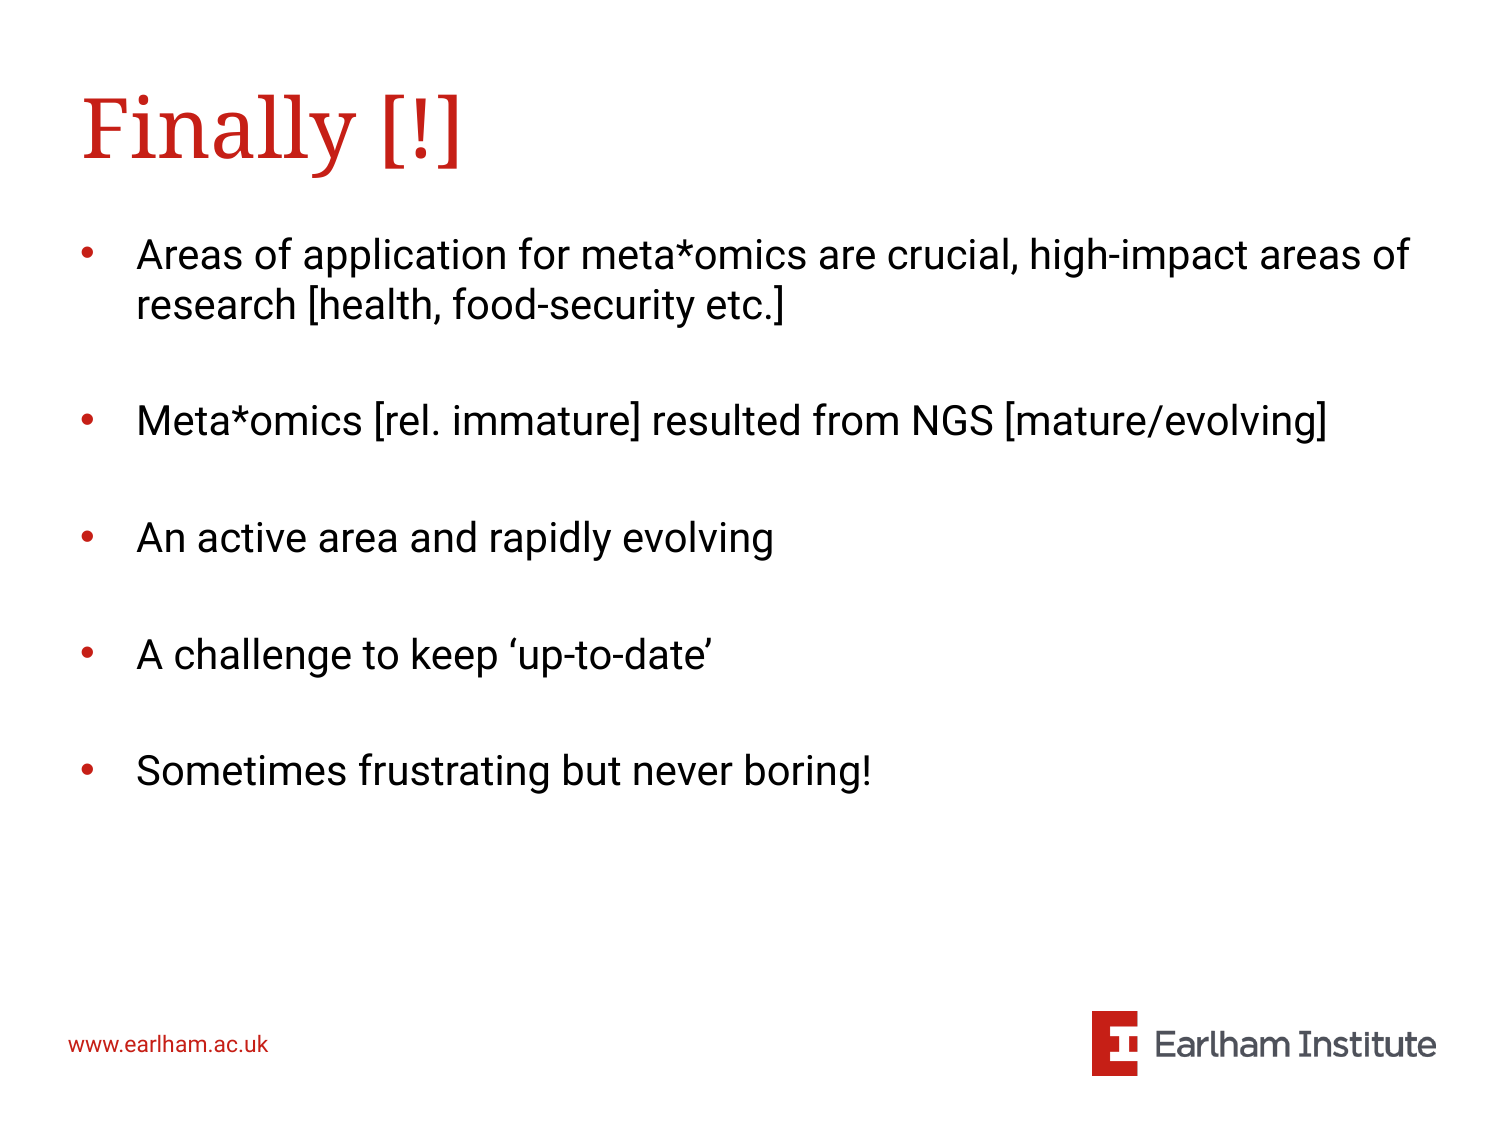

# Finally [!]
Areas of application for meta*omics are crucial, high-impact areas of research [health, food-security etc.]

Meta*omics [rel. immature] resulted from NGS [mature/evolving]

An active area and rapidly evolving

A challenge to keep ‘up-to-date’

Sometimes frustrating but never boring!